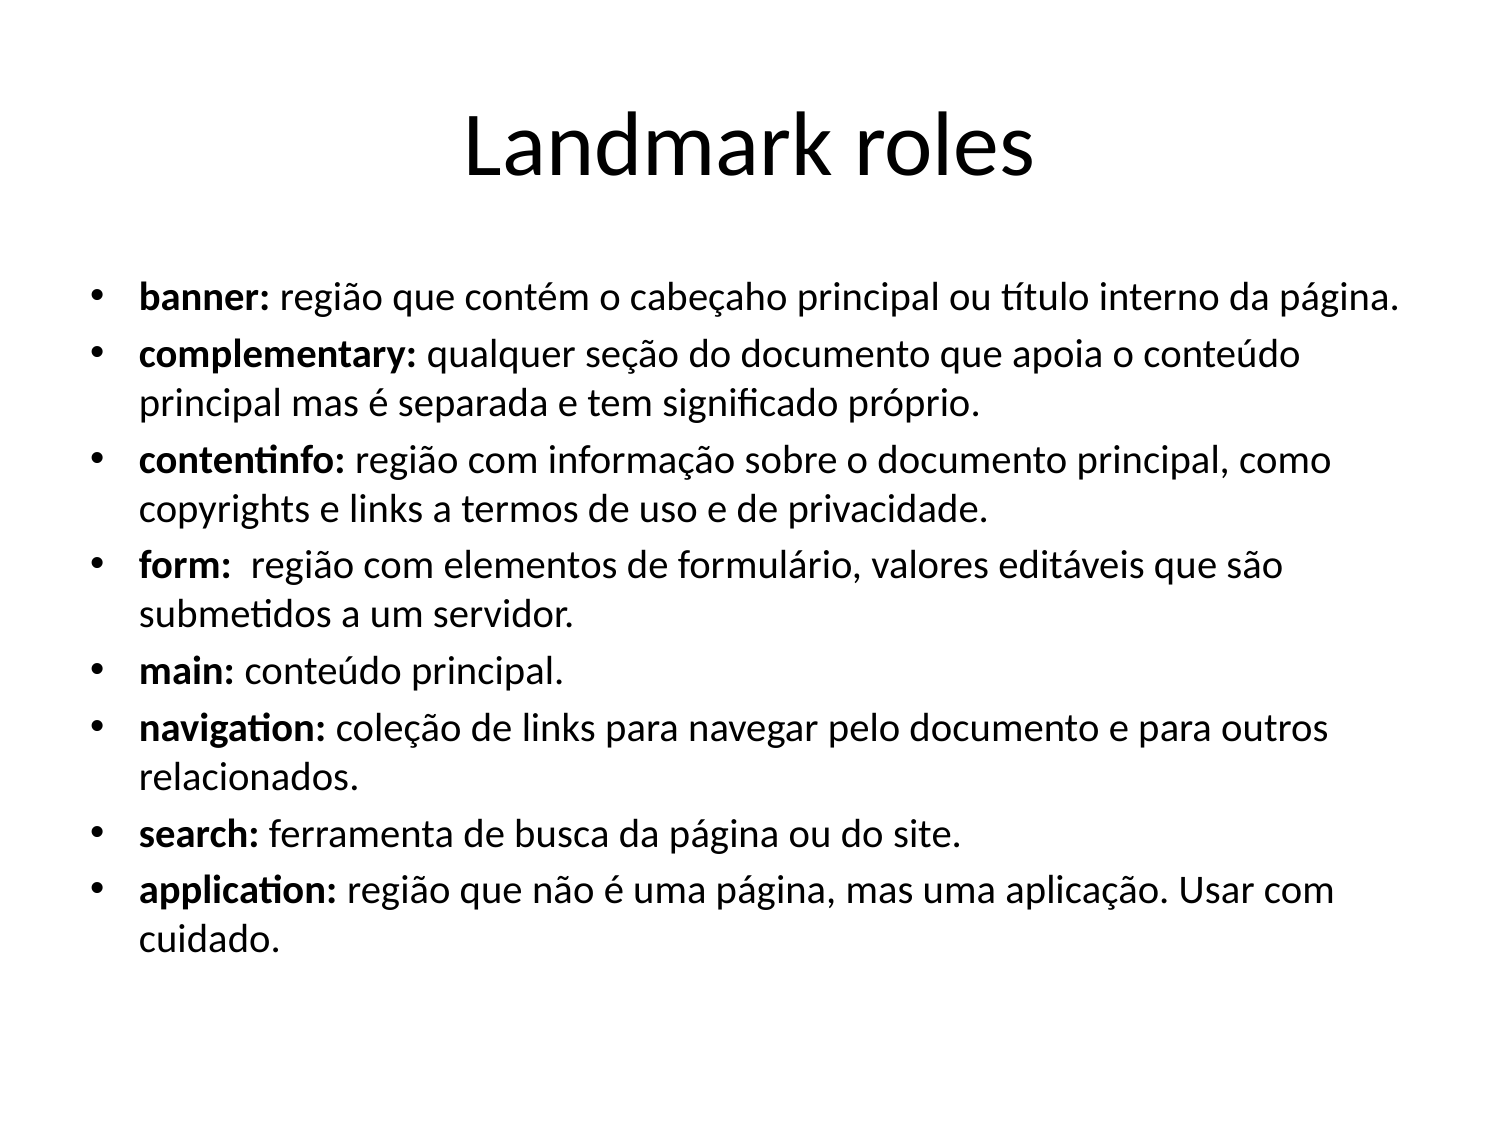

# Landmark roles
banner: região que contém o cabeçaho principal ou título interno da página.
complementary: qualquer seção do documento que apoia o conteúdo principal mas é separada e tem significado próprio.
contentinfo: região com informação sobre o documento principal, como copyrights e links a termos de uso e de privacidade.
form:  região com elementos de formulário, valores editáveis que são submetidos a um servidor.
main: conteúdo principal.
navigation: coleção de links para navegar pelo documento e para outros relacionados.
search: ferramenta de busca da página ou do site.
application: região que não é uma página, mas uma aplicação. Usar com cuidado.